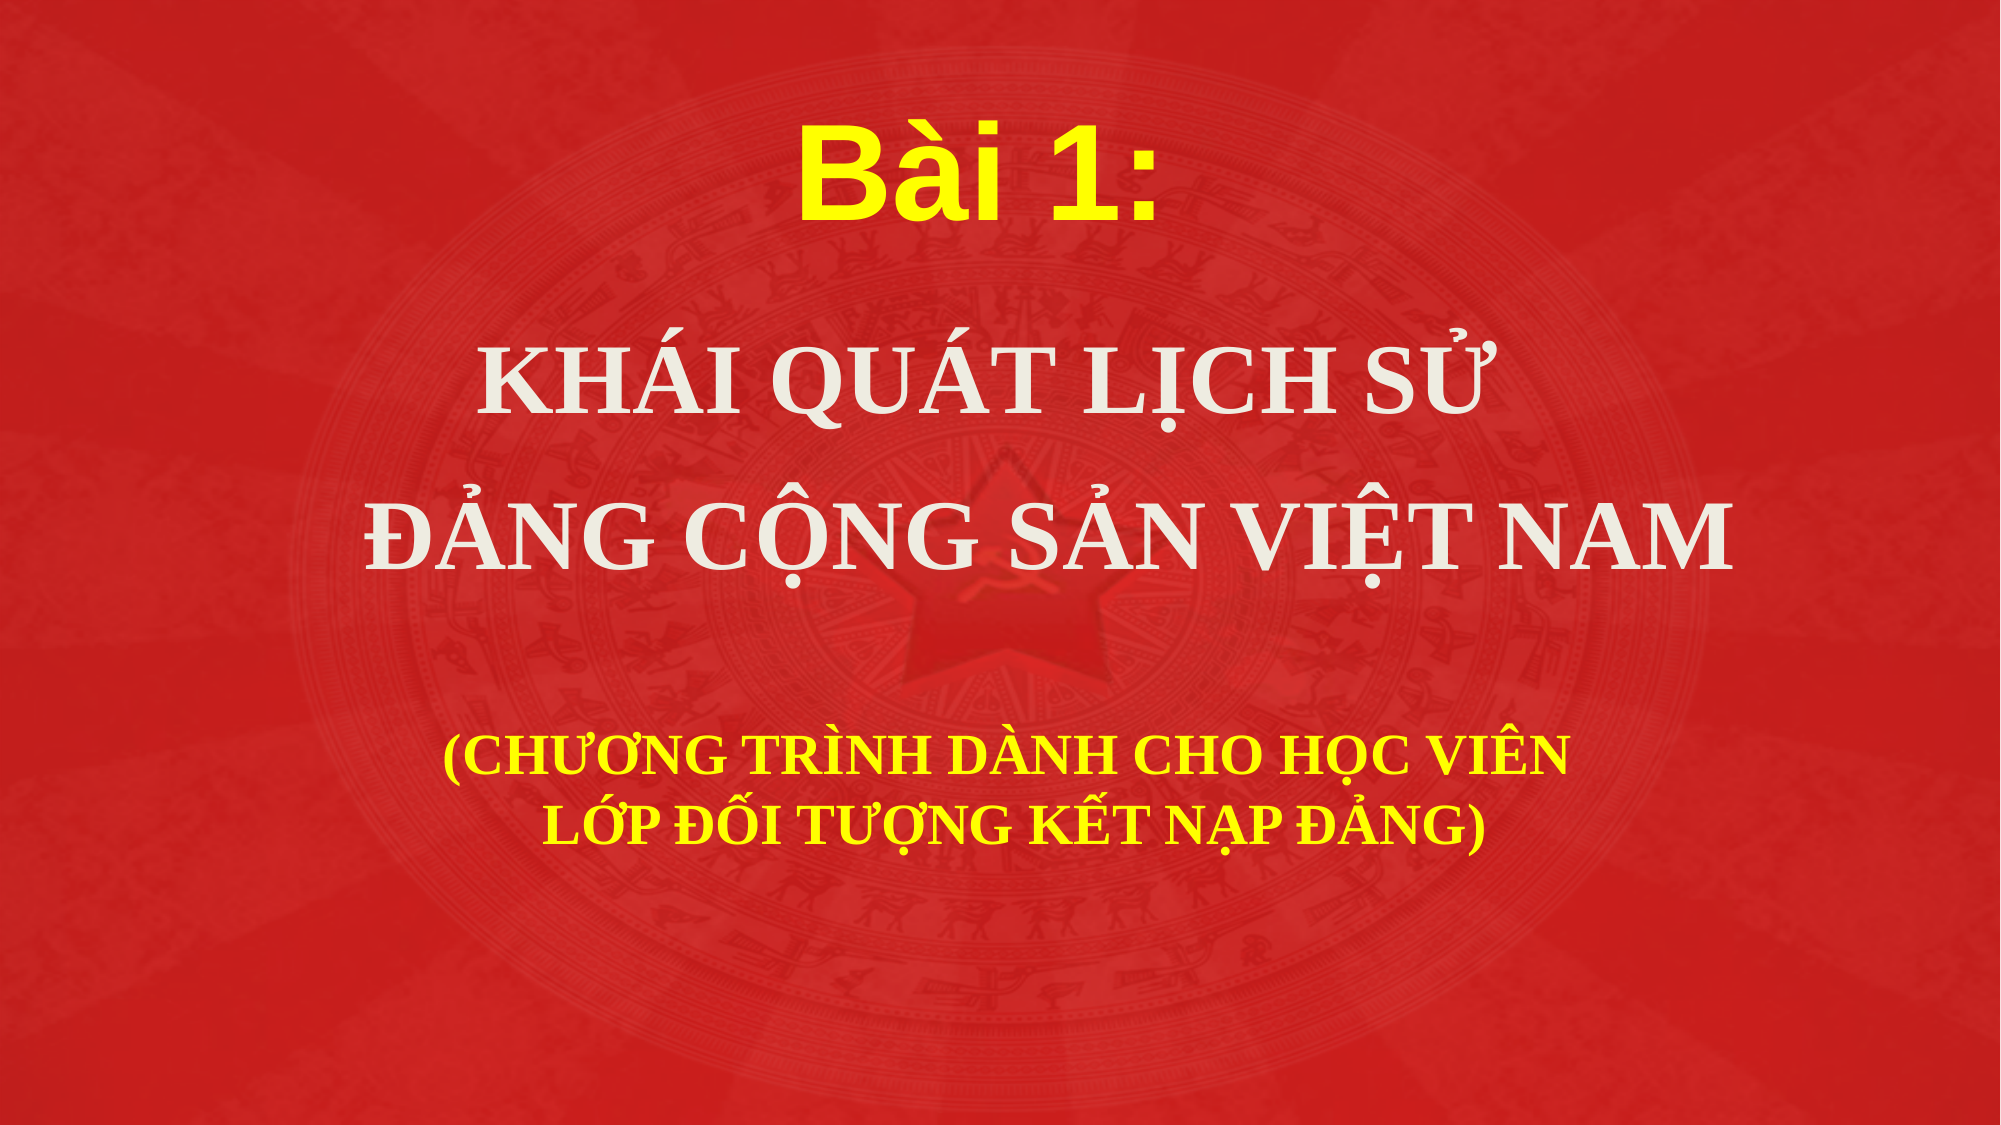

Bài 1:
# KHÁI QUÁT LỊCH SỬ ĐẢNG CỘNG SẢN VIỆT NAM
(CHƯƠNG TRÌNH DÀNH CHO HỌC VIÊN
LỚP ĐỐI TƯỢNG KẾT NẠP ĐẢNG)